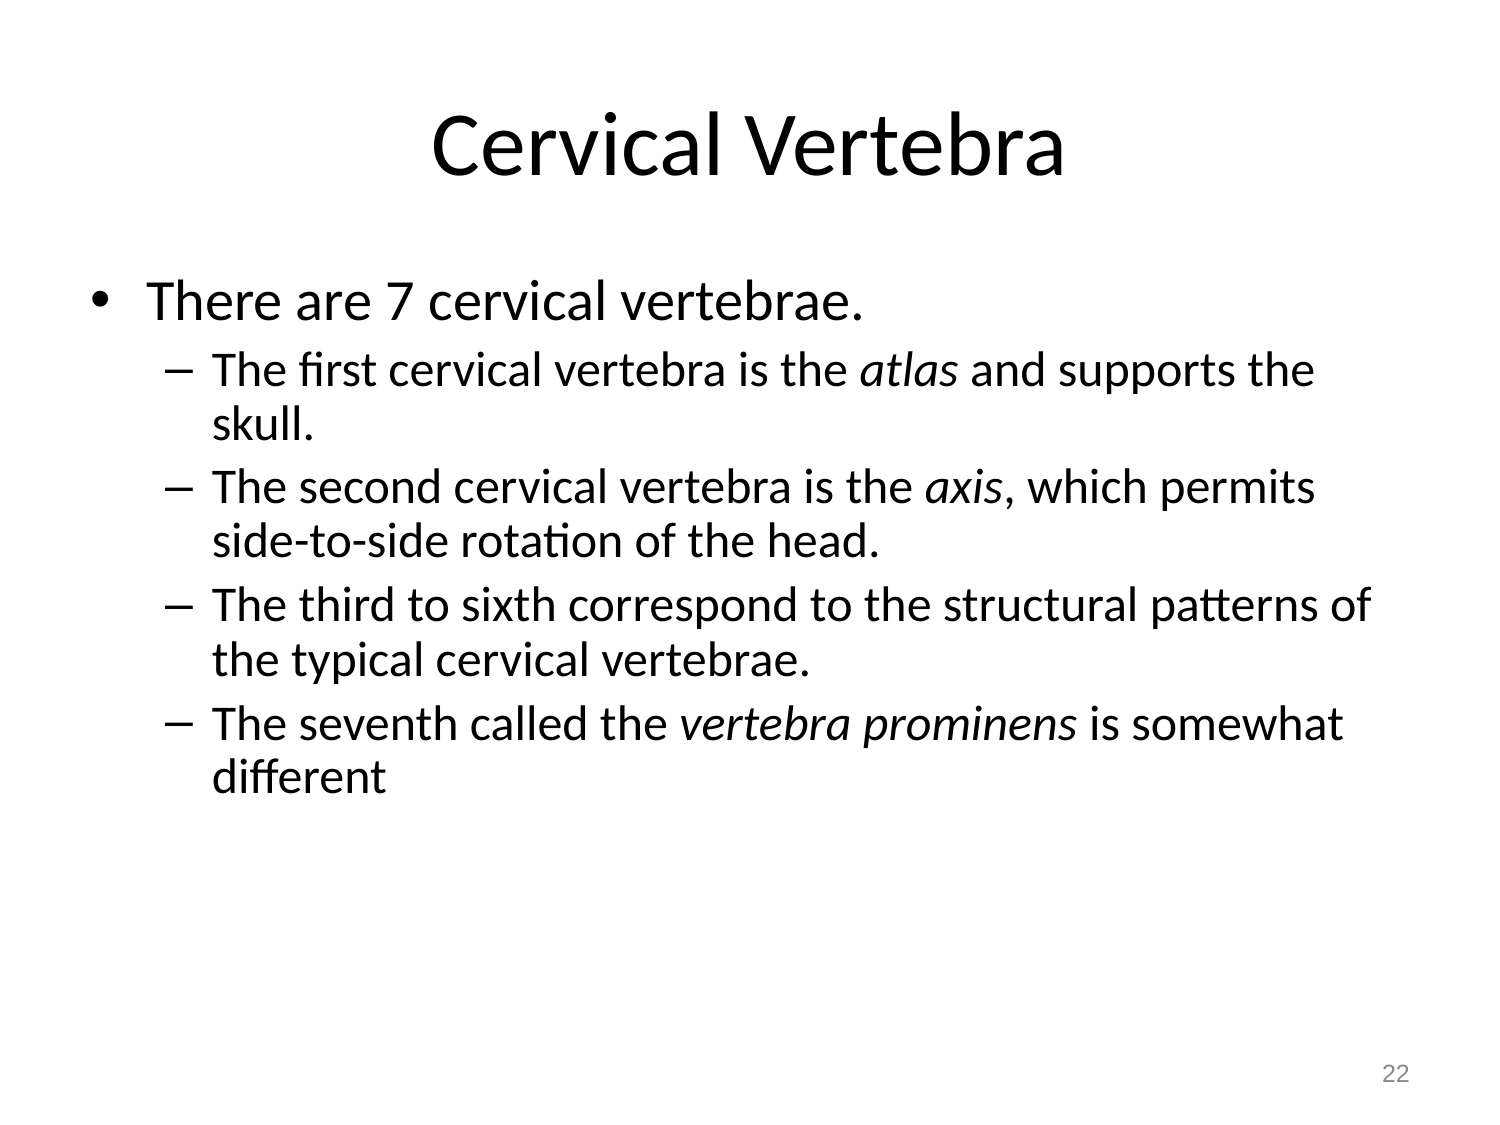

# Cervical Vertebra
There are 7 cervical vertebrae.
The first cervical vertebra is the atlas and supports the skull.
The second cervical vertebra is the axis, which permits side-to-side rotation of the head.
The third to sixth correspond to the structural patterns of the typical cervical vertebrae.
The seventh called the vertebra prominens is somewhat different
22